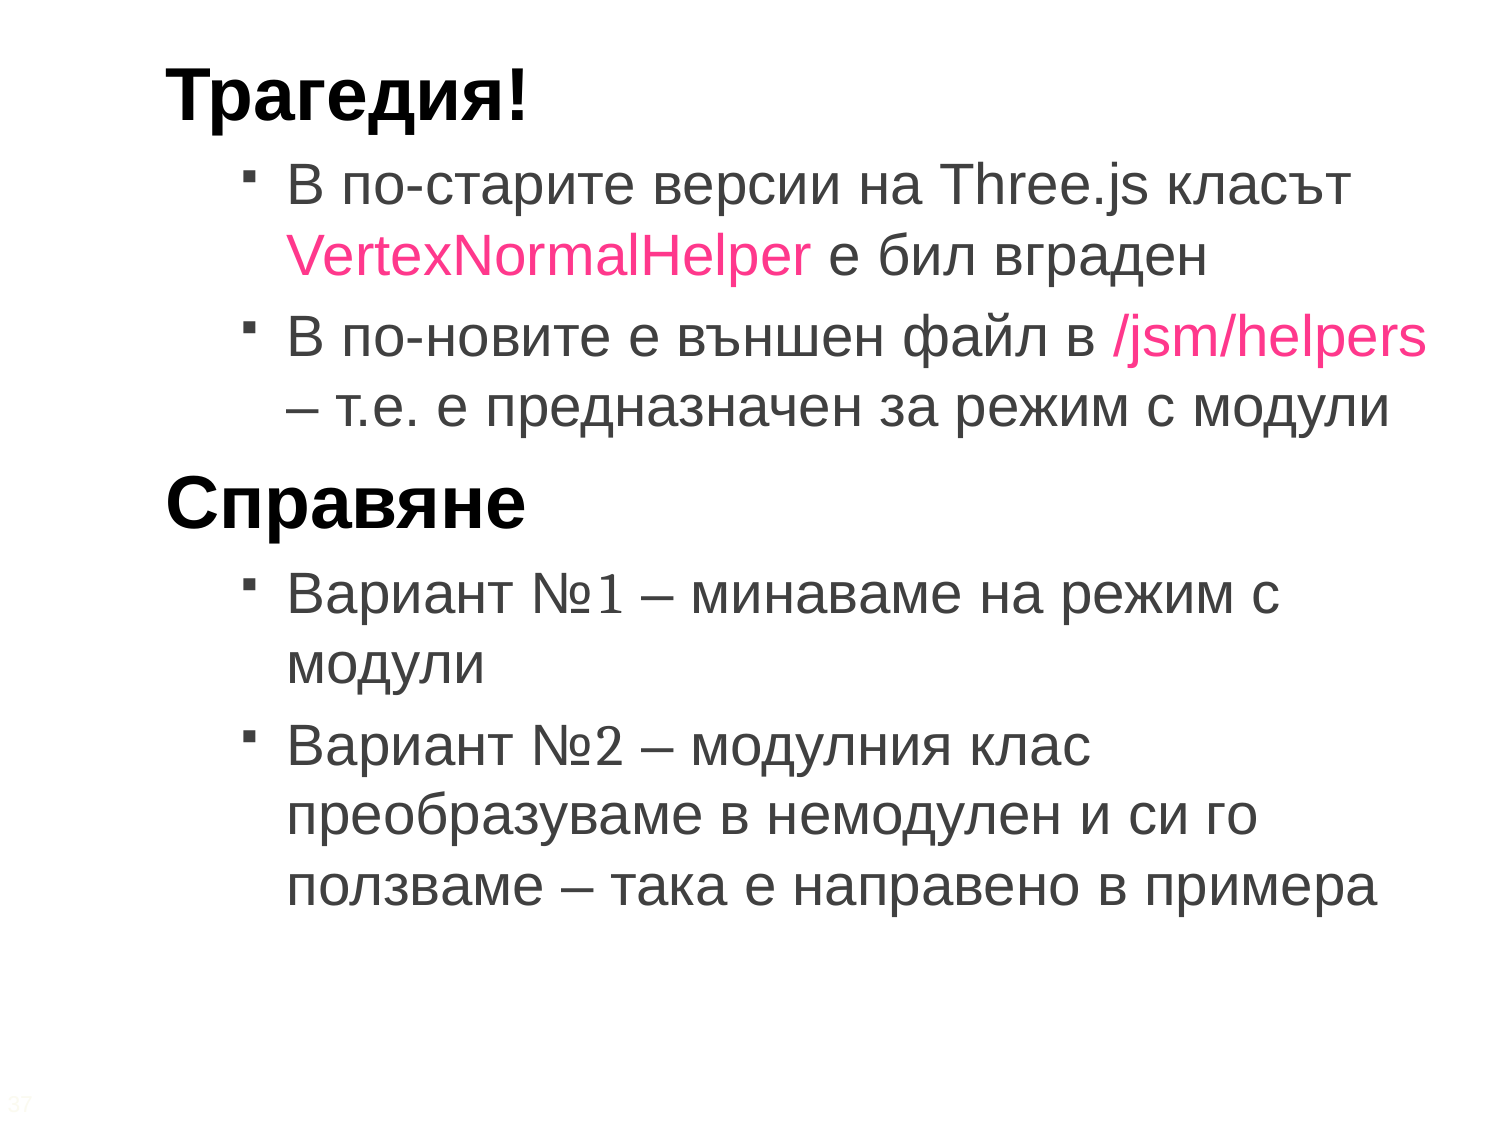

Трагедия!
В по-старите версии на Three.js класът VertexNormalHelper е бил вграден
В по-новите е външен файл в /jsm/helpers – т.е. е предназначен за режим с модули
Справяне
Вариант №1 – минаваме на режим с модули
Вариант №2 – модулния клас преобразуваме в немодулен и си го ползваме – така е направено в примера